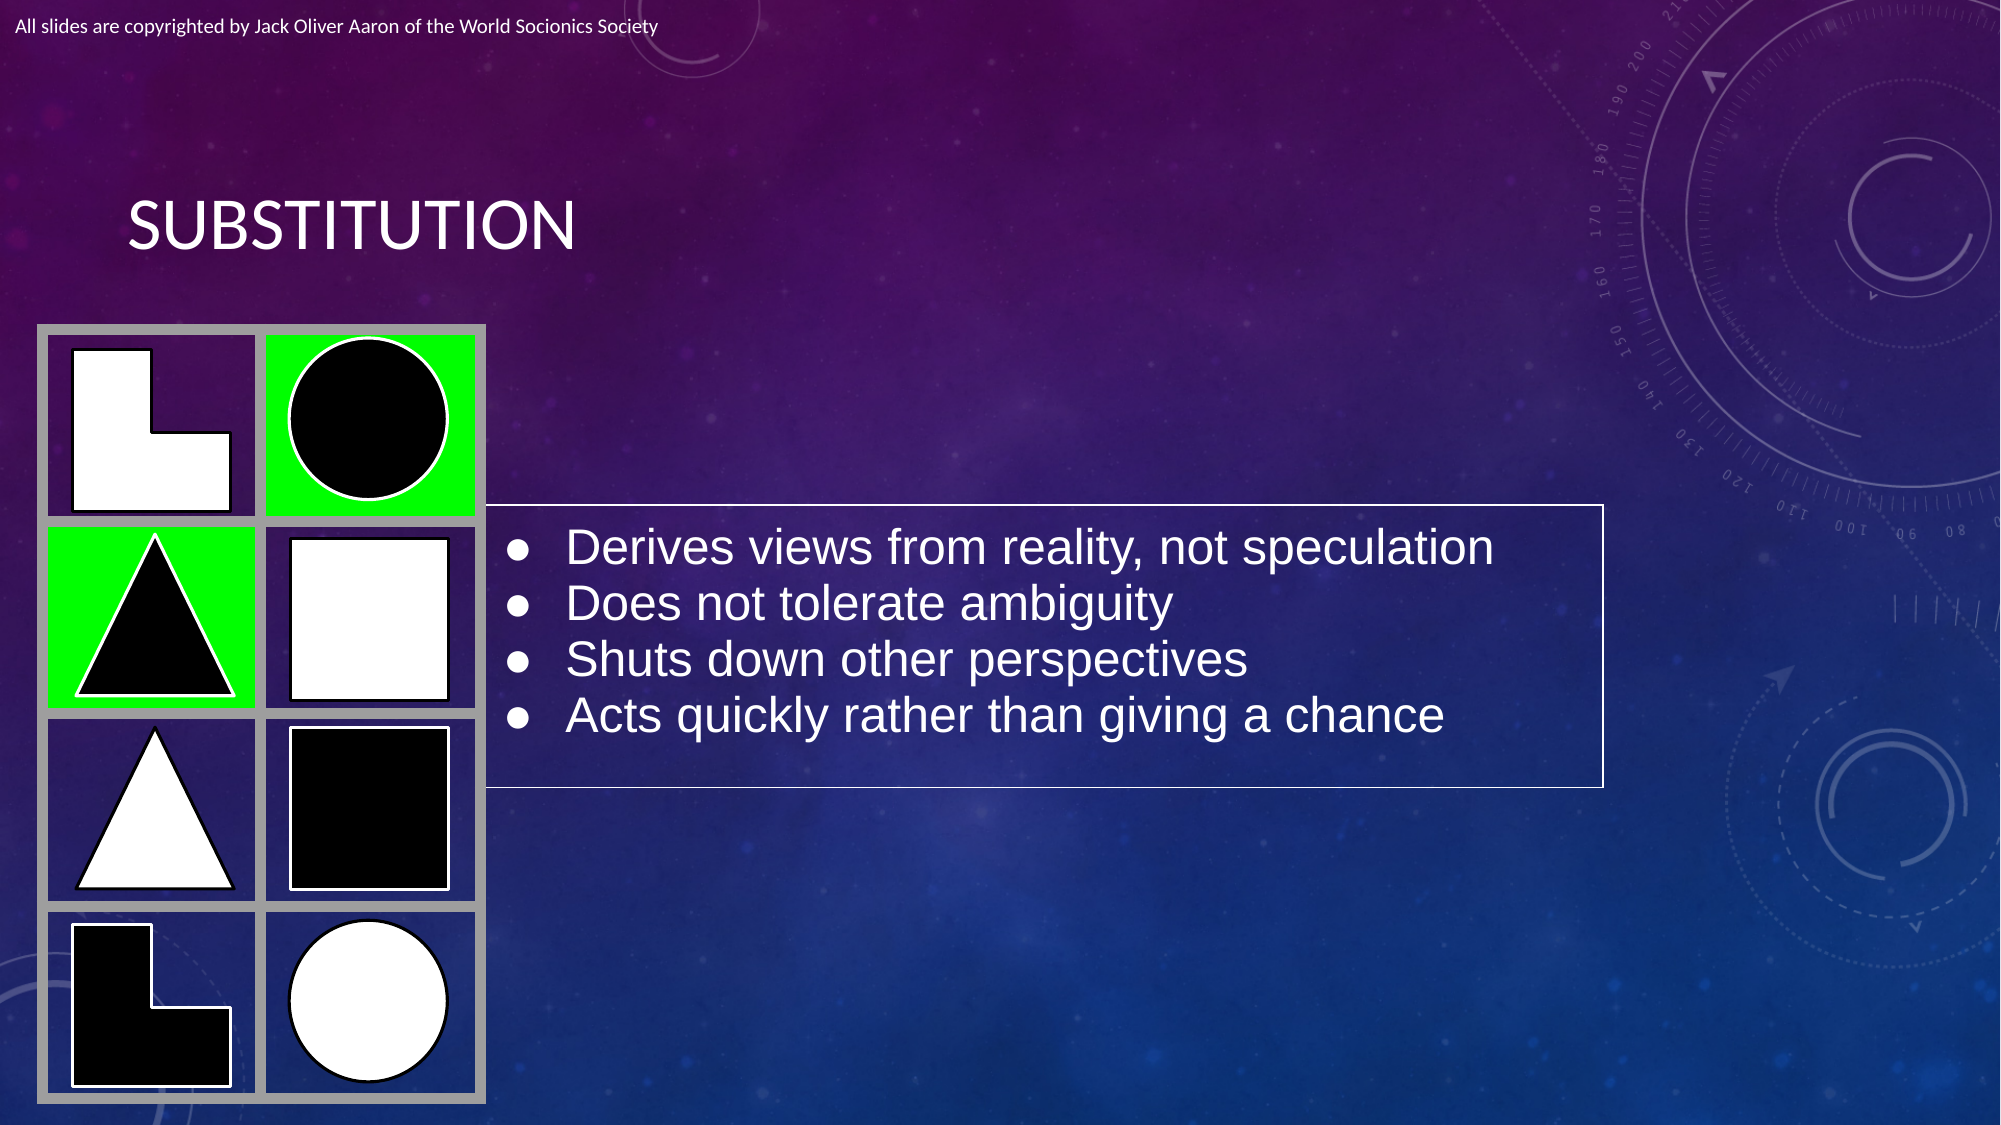

All slides are copyrighted by Jack Oliver Aaron of the World Socionics Society
# SUBSTITUTION
|  |  |
| --- | --- |
|  |  |
|  |  |
|  |  |

| Derives views from reality, not speculation Does not tolerate ambiguity Shuts down other perspectives Acts quickly rather than giving a chance |
| --- |